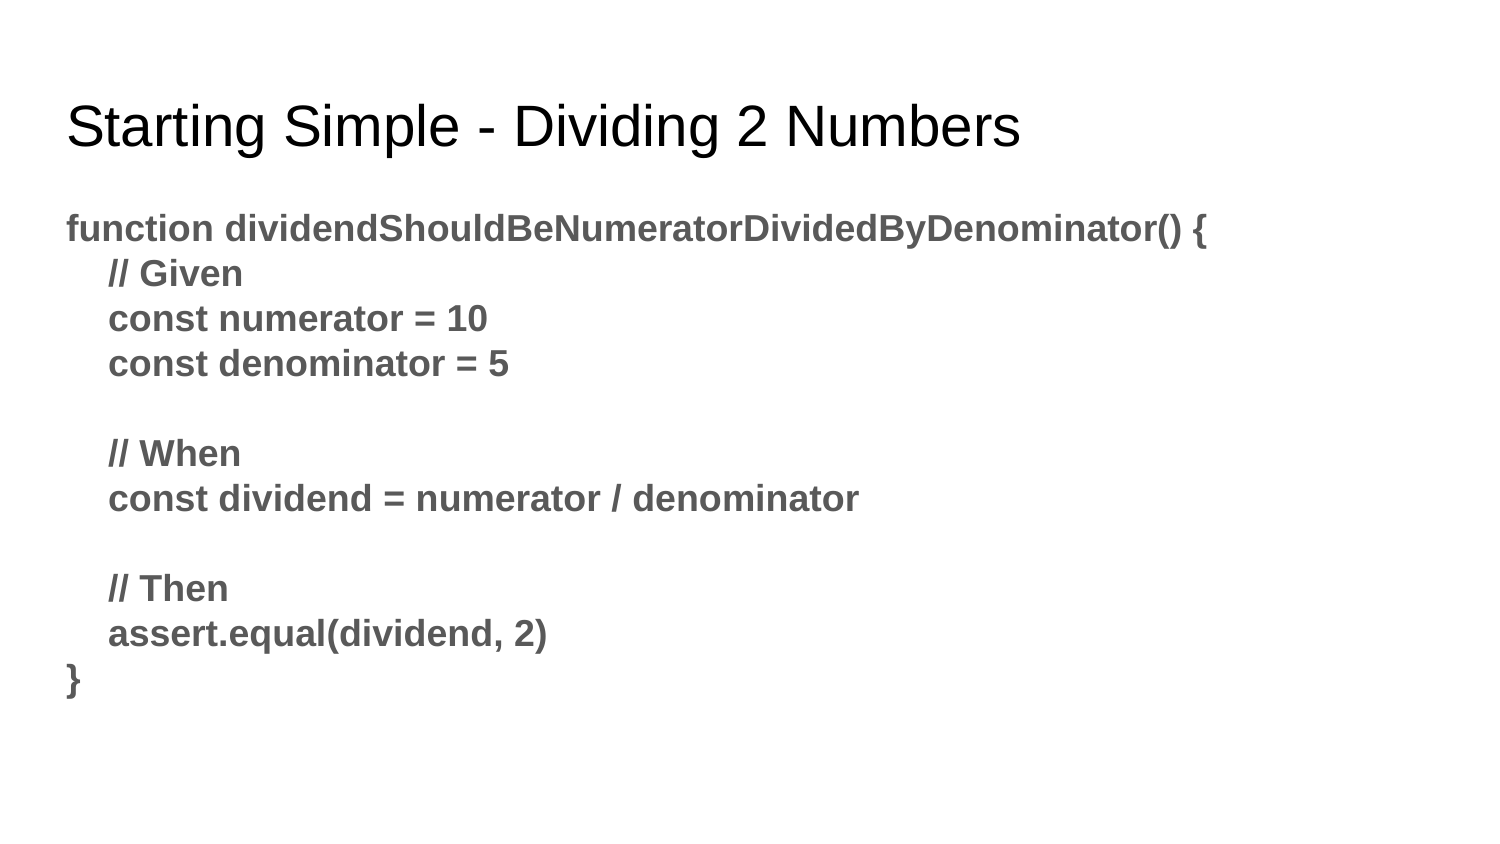

# Starting Simple - Dividing 2 Numbers
function dividendShouldBeNumeratorDividedByDenominator() {
    // Given
    const numerator = 10
    const denominator = 5

    // When
    const dividend = numerator / denominator

    // Then
    assert.equal(dividend, 2)
}